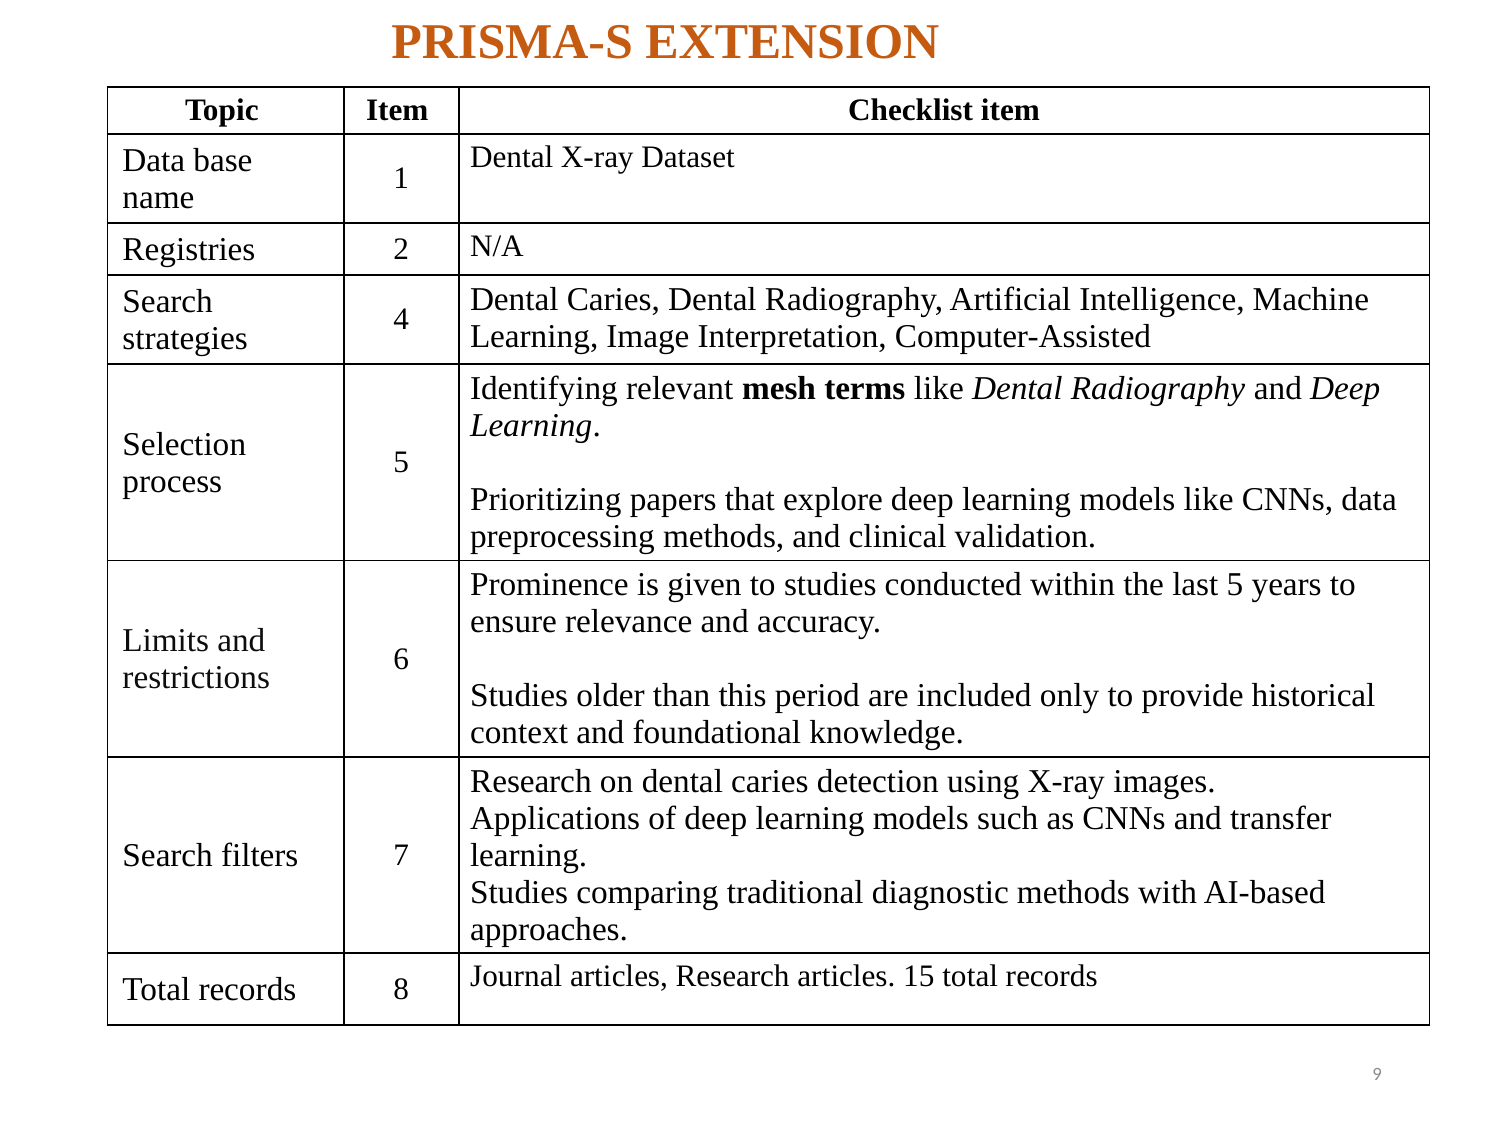

# PRISMA-S EXTENSION
| Topic | Item | Checklist item |
| --- | --- | --- |
| Data base name | 1 | Dental X-ray Dataset |
| Registries | 2 | N/A |
| Search strategies | 4 | Dental Caries, Dental Radiography, Artificial Intelligence, Machine Learning, Image Interpretation, Computer-Assisted |
| Selection process | 5 | Identifying relevant mesh terms like Dental Radiography and Deep Learning. Prioritizing papers that explore deep learning models like CNNs, data preprocessing methods, and clinical validation. |
| Limits and restrictions | 6 | Prominence is given to studies conducted within the last 5 years to ensure relevance and accuracy. Studies older than this period are included only to provide historical context and foundational knowledge. |
| Search filters | 7 | Research on dental caries detection using X-ray images. Applications of deep learning models such as CNNs and transfer learning. Studies comparing traditional diagnostic methods with AI-based approaches. |
| Total records | 8 | Journal articles, Research articles. 15 total records |
9